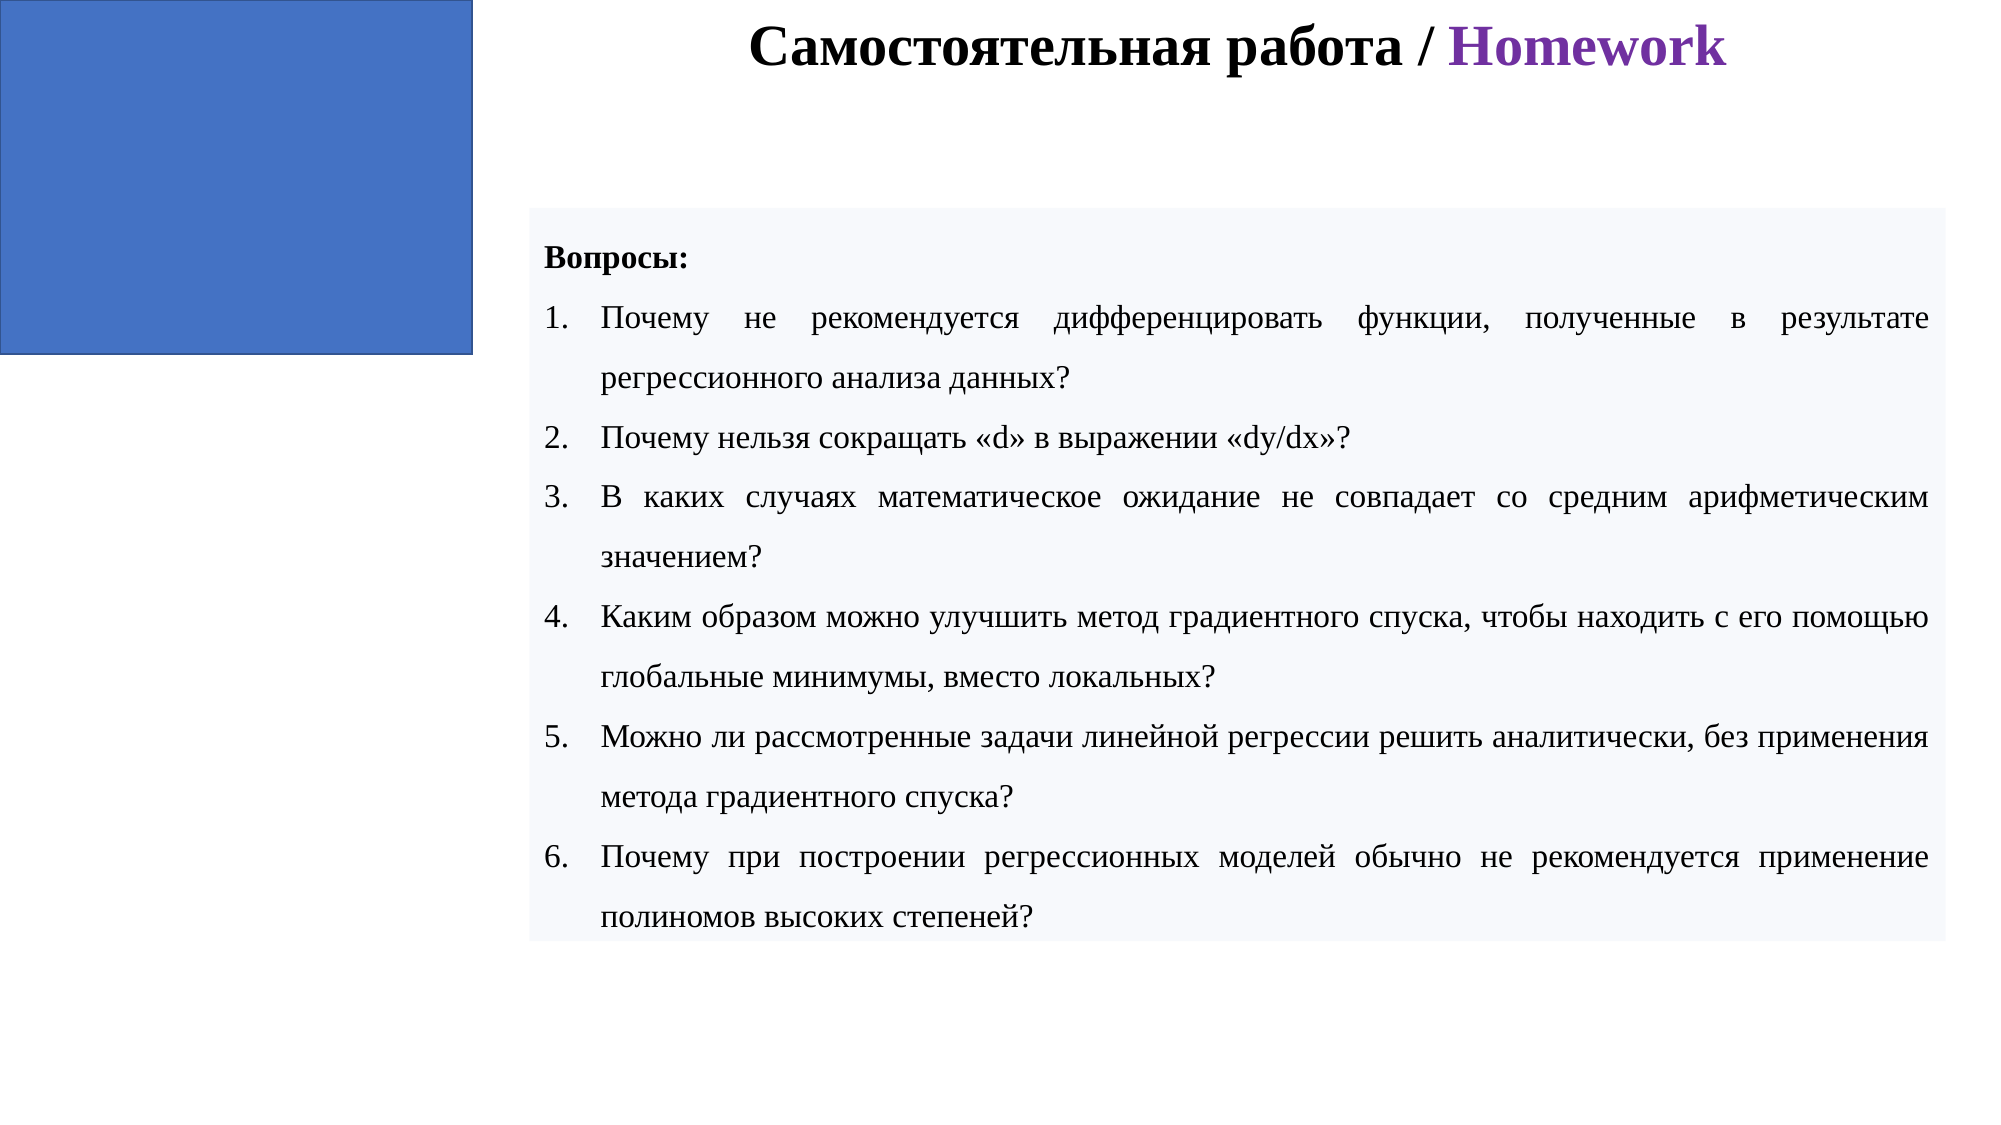

Самостоятельная работа / Homework
Вопросы:
Почему не рекомендуется дифференцировать функции, полученные в результате регрессионного анализа данных?
Почему нельзя сокращать «d» в выражении «dy/dx»?
В каких случаях математическое ожидание не совпадает со средним арифметическим значением?
Каким образом можно улучшить метод градиентного спуска, чтобы находить с его помощью глобальные минимумы, вместо локальных?
Можно ли рассмотренные задачи линейной регрессии решить аналитически, без применения метода градиентного спуска?
Почему при построении регрессионных моделей обычно не рекомендуется применение полиномов высоких степеней?